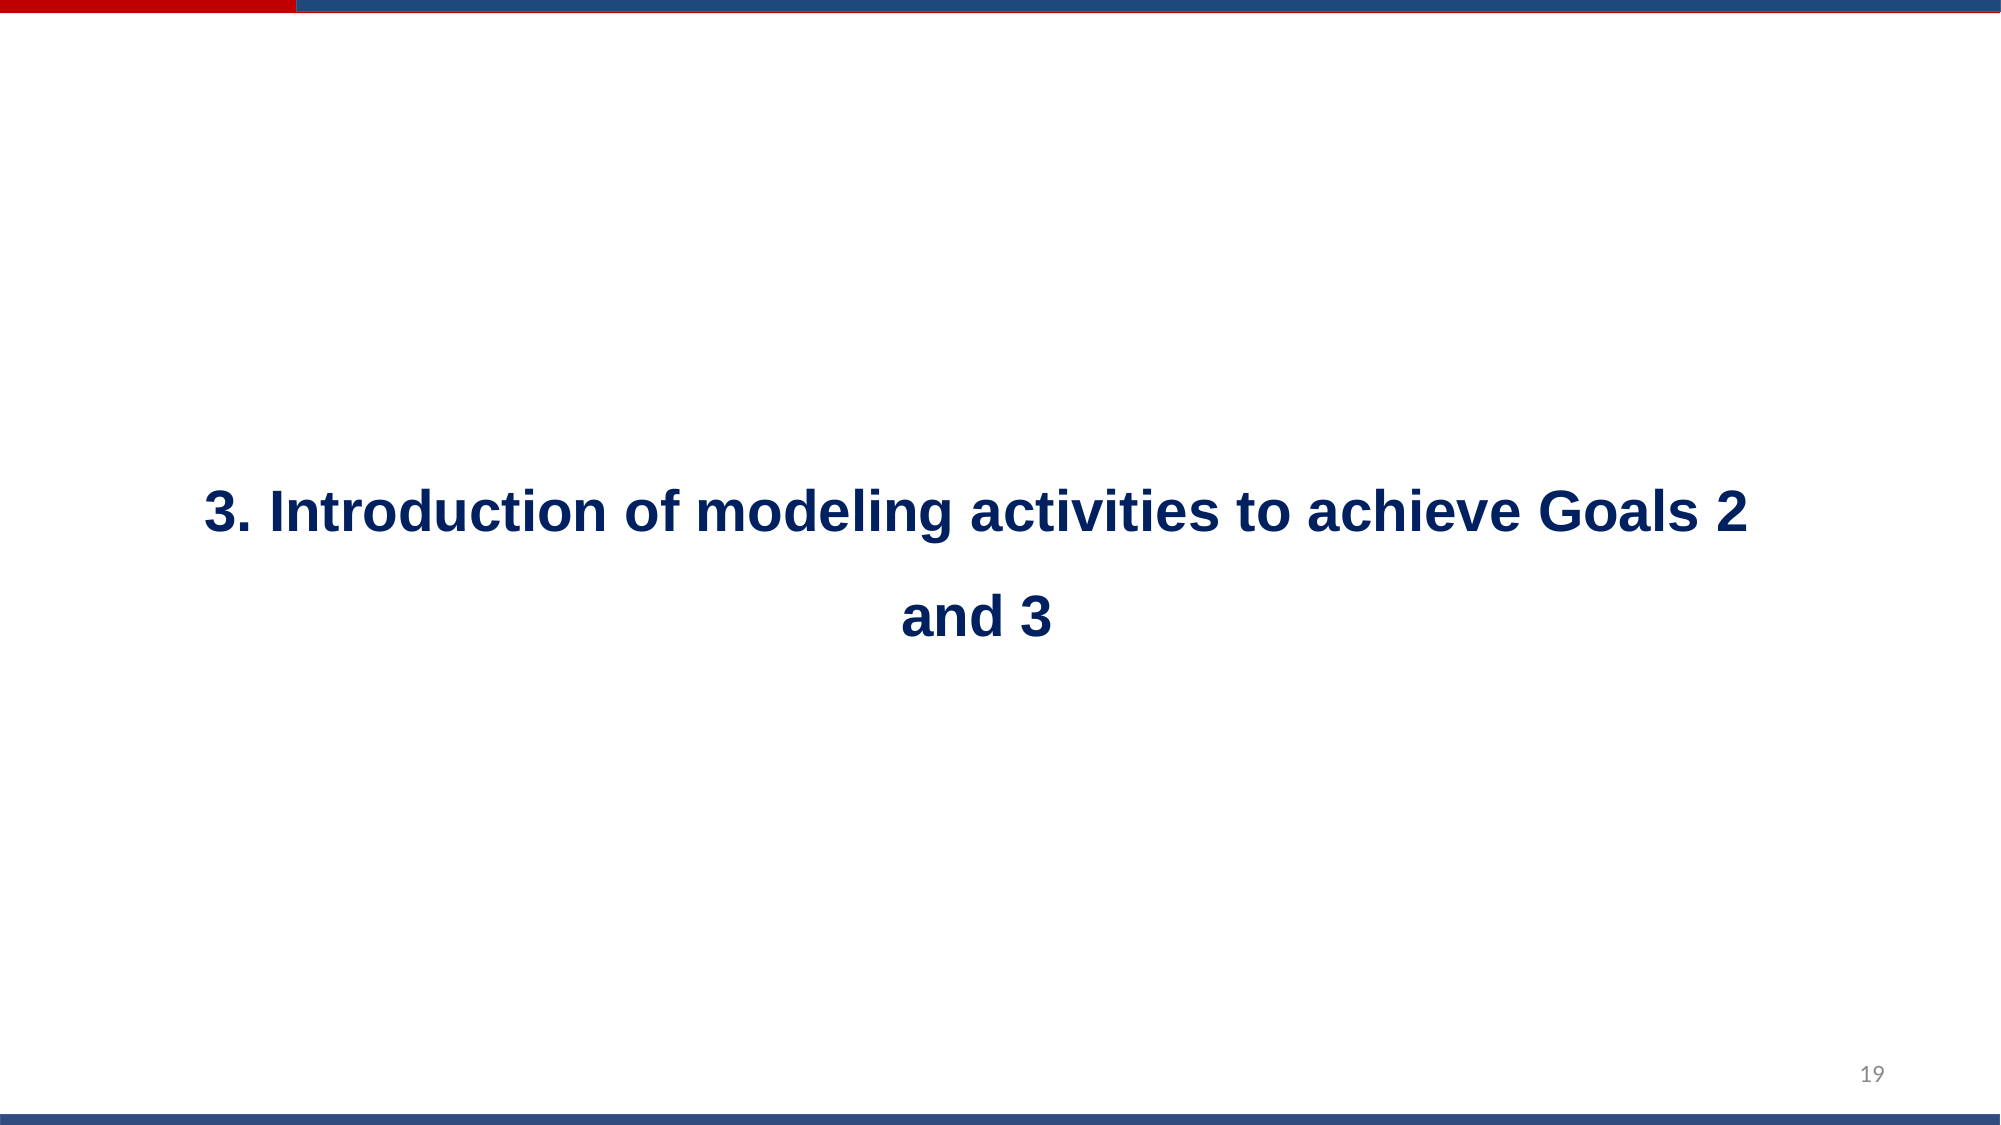

3. Introduction of modeling activities to achieve Goals 2 and 3
19